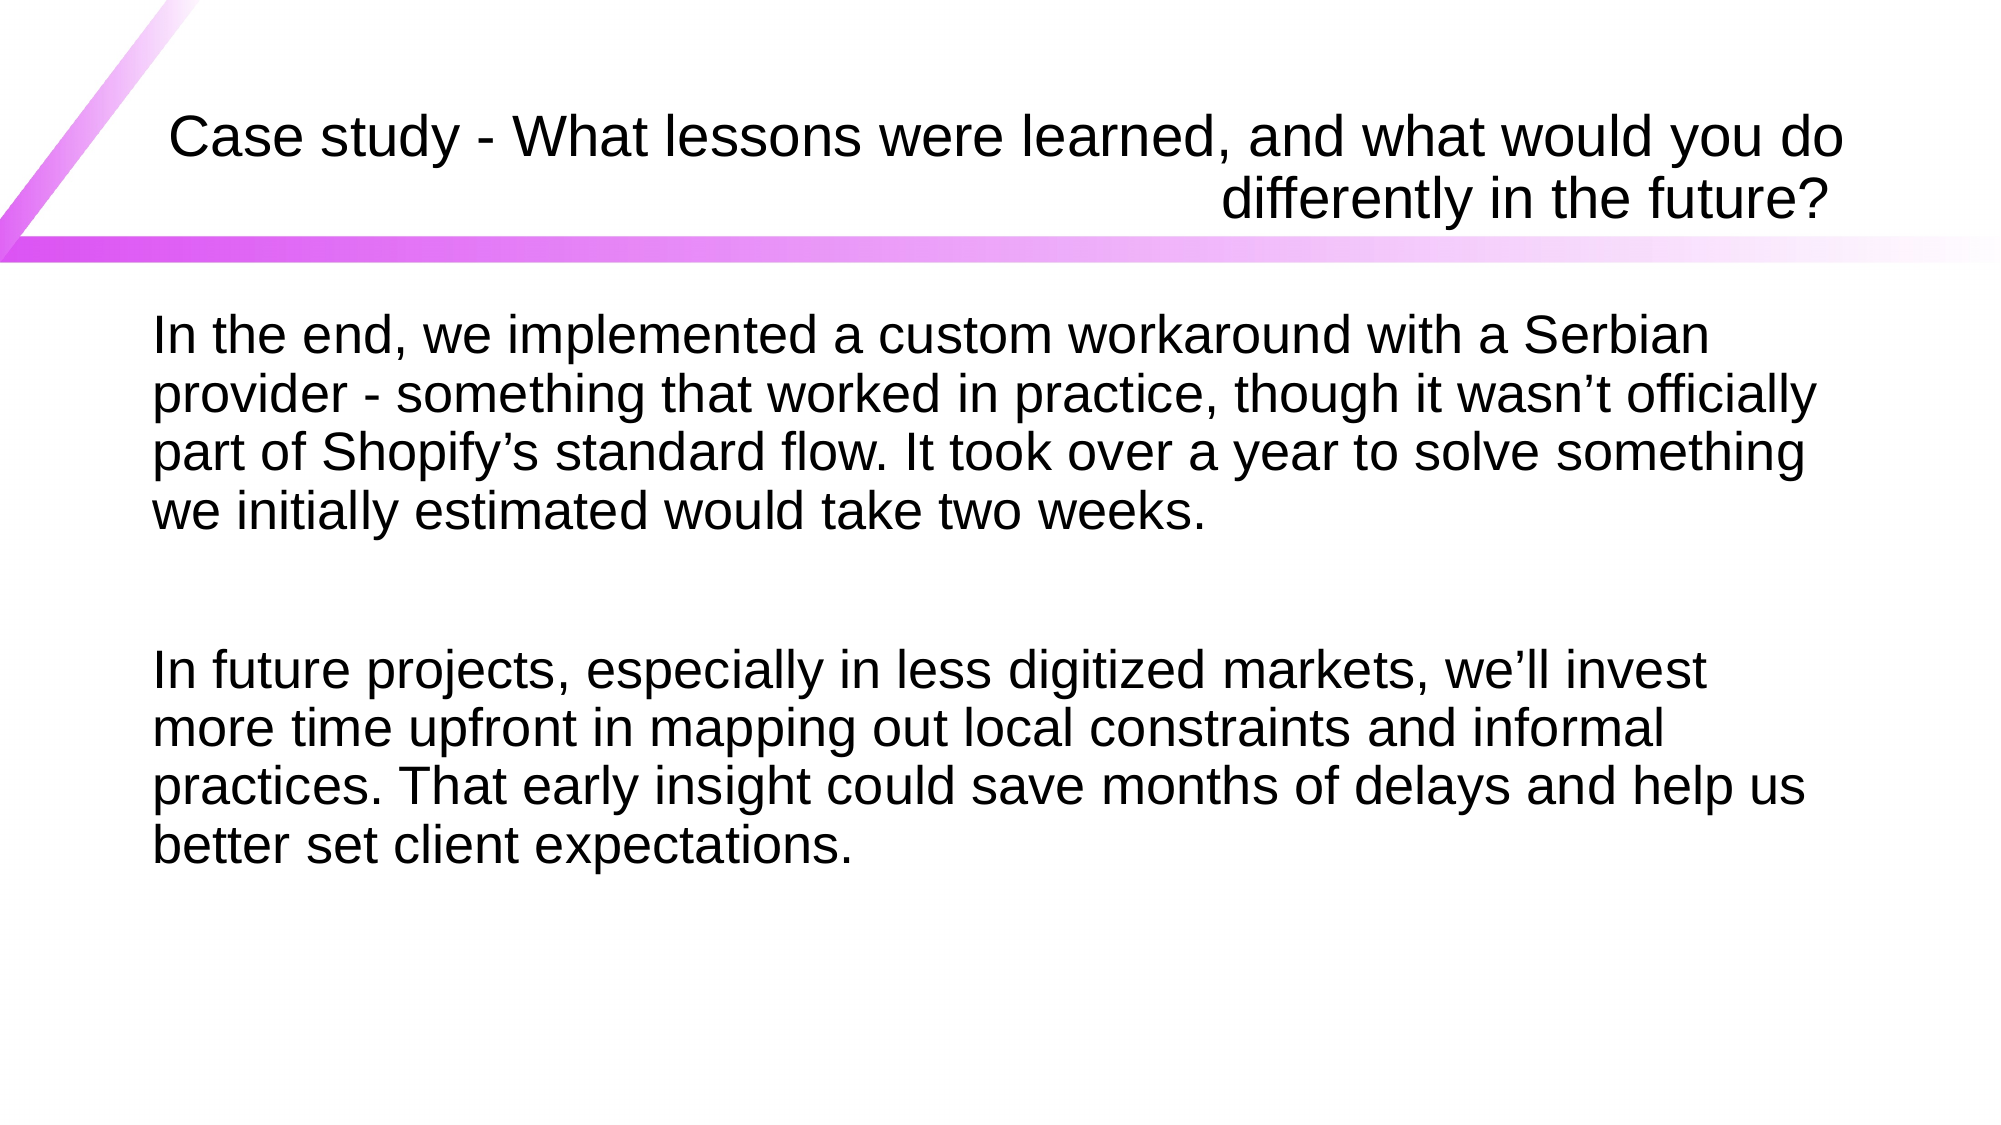

# Case study - What lessons were learned, and what would you do differently in the future?
In the end, we implemented a custom workaround with a Serbian provider - something that worked in practice, though it wasn’t officially part of Shopify’s standard flow. It took over a year to solve something we initially estimated would take two weeks.

In future projects, especially in less digitized markets, we’ll invest more time upfront in mapping out local constraints and informal practices. That early insight could save months of delays and help us better set client expectations.